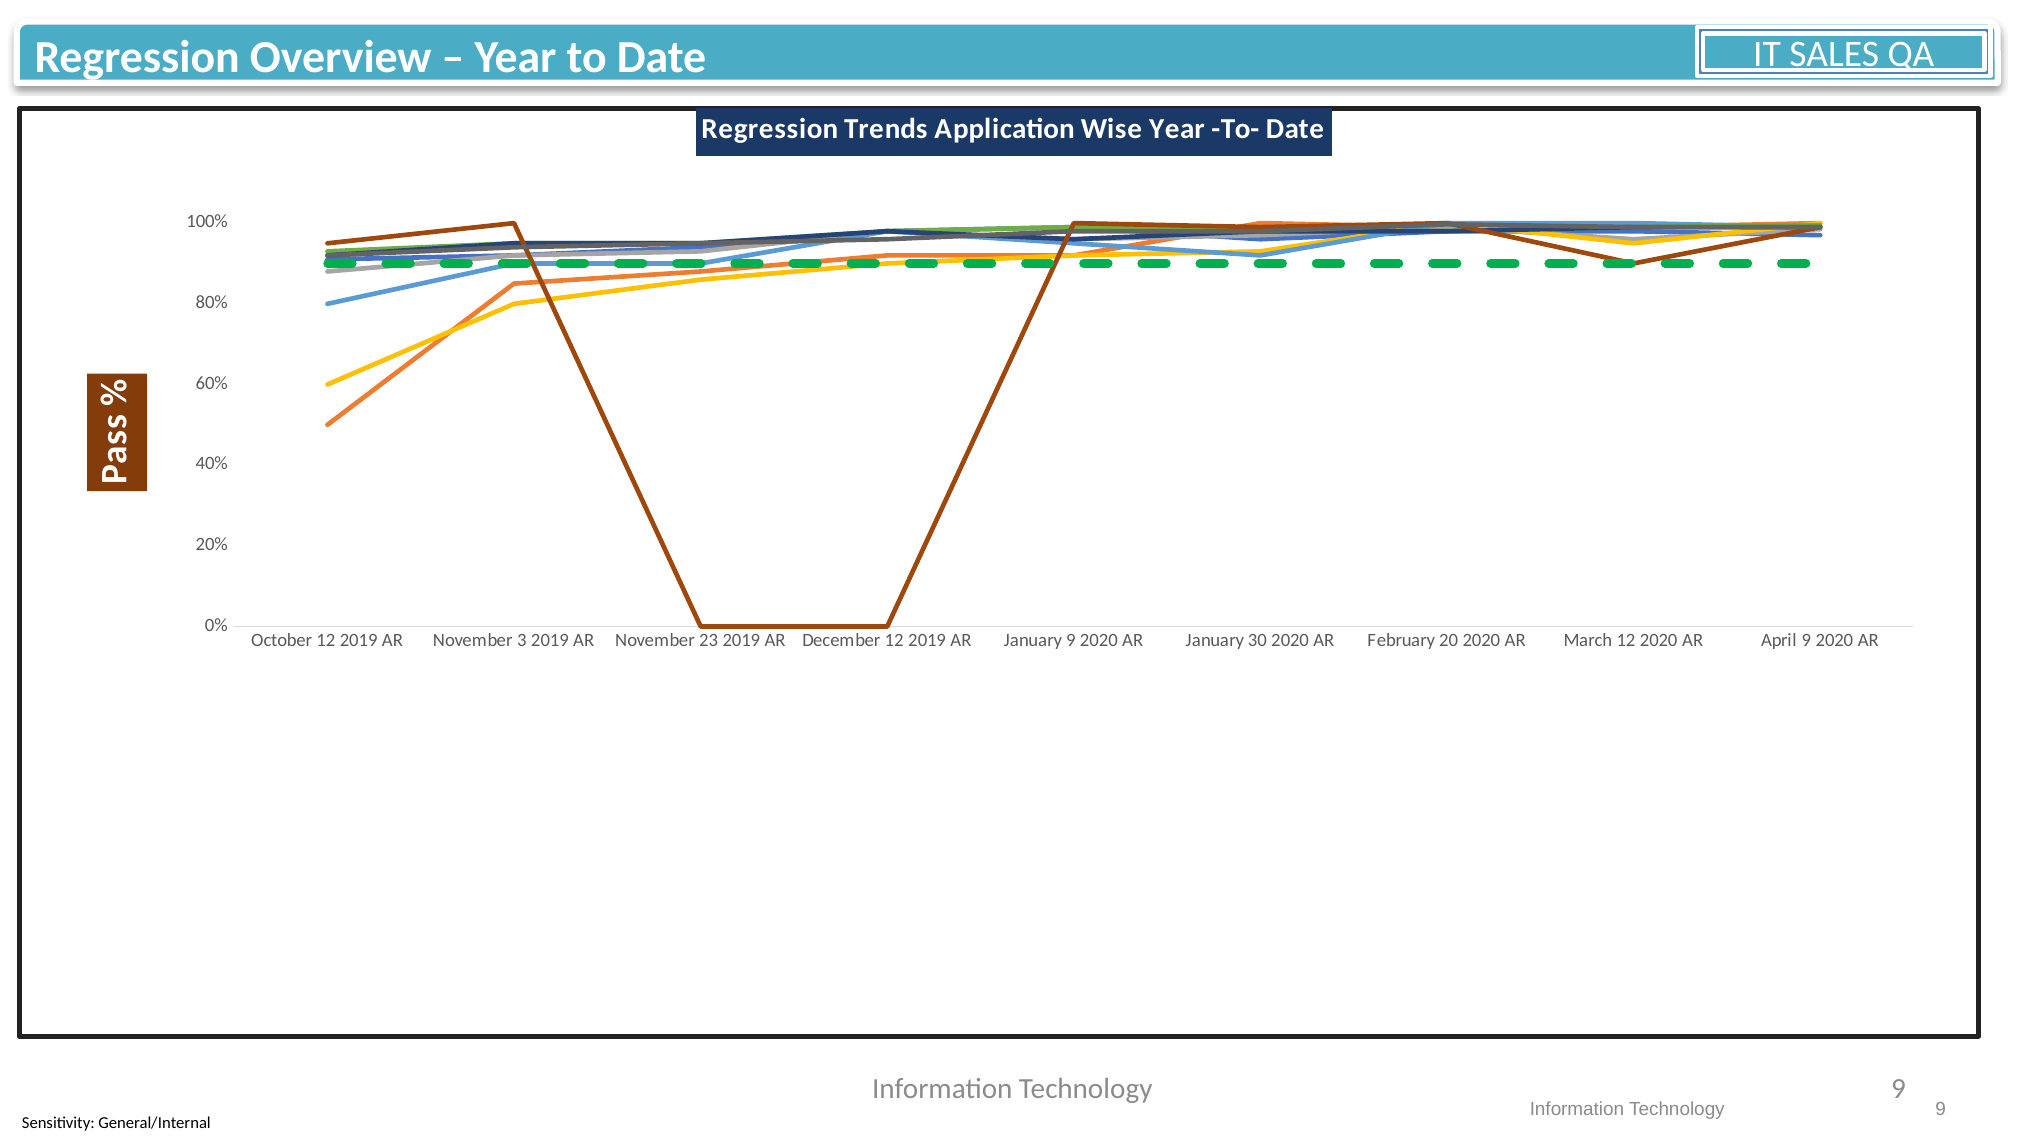

Regression Overview
Regression Overview – Year to Date
IT SALES QA
IT SALES QA

### Chart: Regression Trends Application Wise Year -To- Date

| Category | ANBC | ANBC-Bundling | ASA | ASA-Bundling | B2B | CNBA | CNBC | Moss & PHIN | SAPI | Norm |
|---|---|---|---|---|---|---|---|---|---|---|
| October 12 2019 AR | 0.91 | 0.5 | 0.88 | 0.6 | 0.8 | 0.93 | 0.92 | 0.95 | 0.92 | 0.9 |
| November 3 2019 AR | 0.92 | 0.85 | 0.92 | 0.8 | 0.9 | 0.95 | 0.95 | 1.0 | 0.94 | 0.9 |
| November 23 2019 AR | 0.94 | 0.88 | 0.93 | 0.86 | 0.9 | 0.95 | 0.95 | 0.0 | 0.95 | 0.9 |
| December 12 2019 AR | 0.98 | 0.92 | 0.98 | 0.9 | 0.98 | 0.98 | 0.98 | 0.0 | 0.96 | 0.9 |
| January 9 2020 AR | 0.99 | 0.92 | 0.96 | 0.92 | 0.95 | 0.99 | 0.96 | 1.0 | 0.98 | 0.9 |
| January 30 2020 AR | 0.96 | 1.0 | 0.97 | 0.93 | 0.92 | 0.98 | 0.98 | 0.99 | 0.98 | 0.9 |
| February 20 2020 AR | 0.98 | 0.99 | 0.99 | 1.0 | 1.0 | 0.98 | 0.98 | 1.0 | 0.997 | 0.9 |
| March 12 2020 AR | 0.98 | 0.99 | 0.96 | 0.95 | 1.0 | 0.99 | 0.99 | 0.9 | 0.99 | 0.9 |
| April 9 2020 AR | 0.97 | 1.0 | 0.985 | 1.0 | 0.99 | 0.995 | 0.99 | 0.99 | 0.99 | 0.9 |
Information Technology
9
9
Information Technology